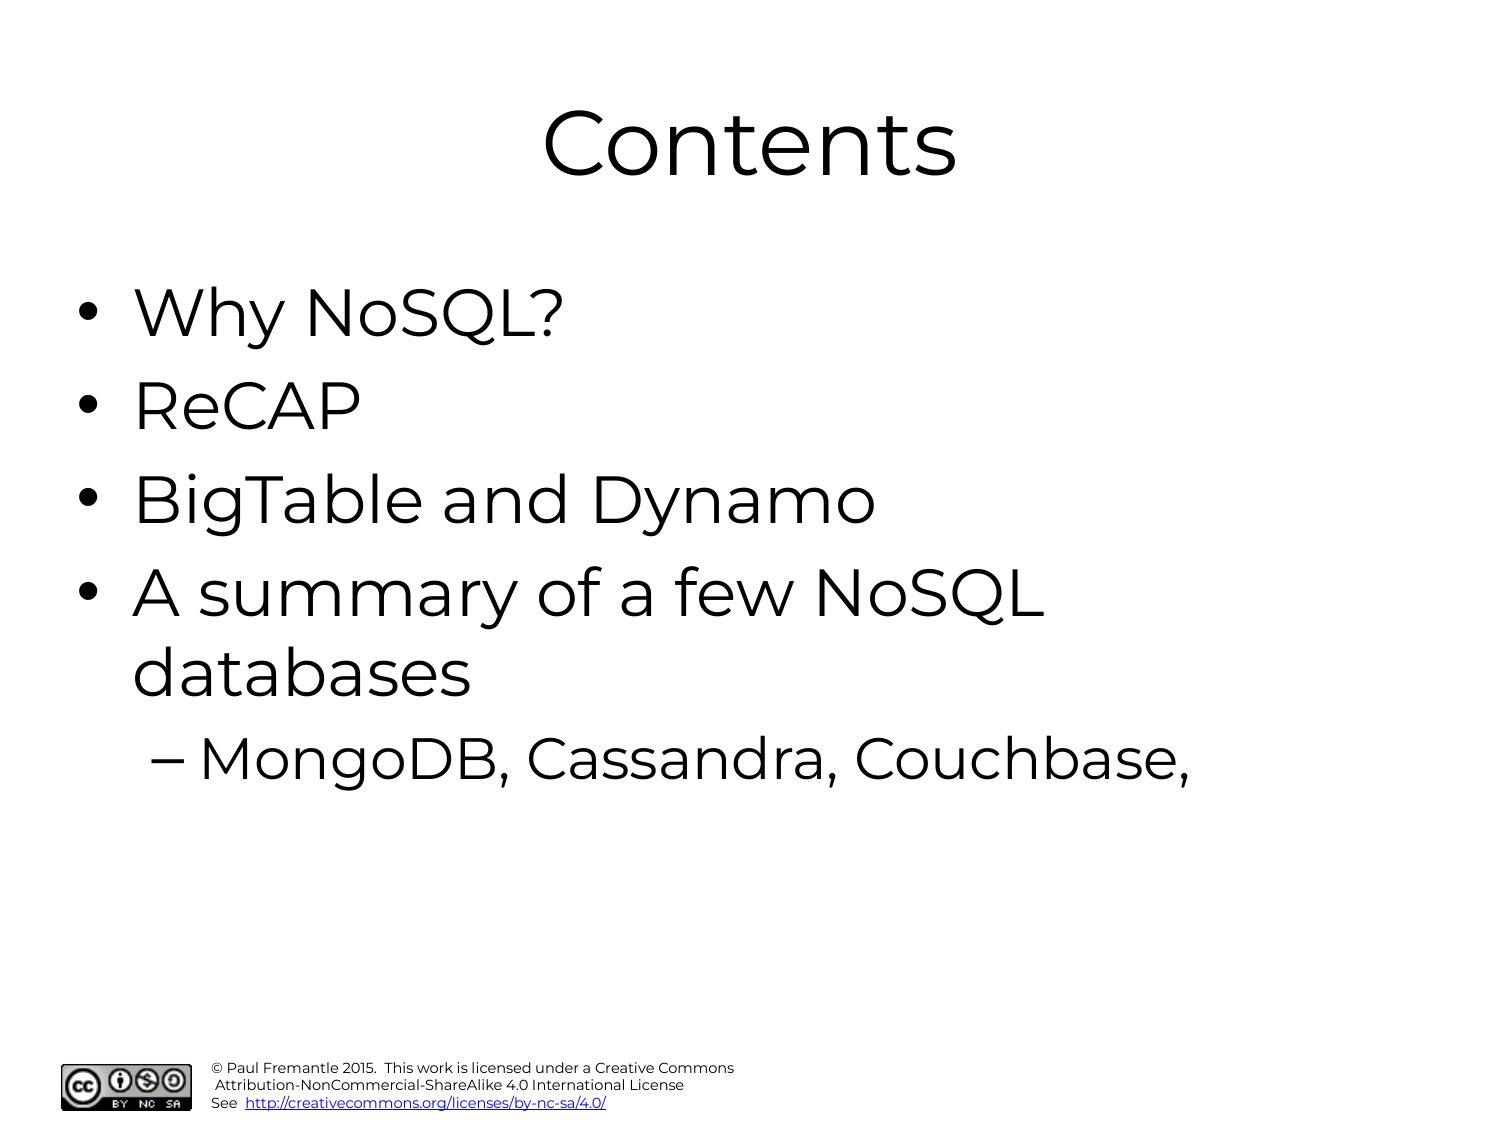

# Contents
Why NoSQL?
ReCAP
BigTable and Dynamo
A summary of a few NoSQL databases
MongoDB, Cassandra, Couchbase,